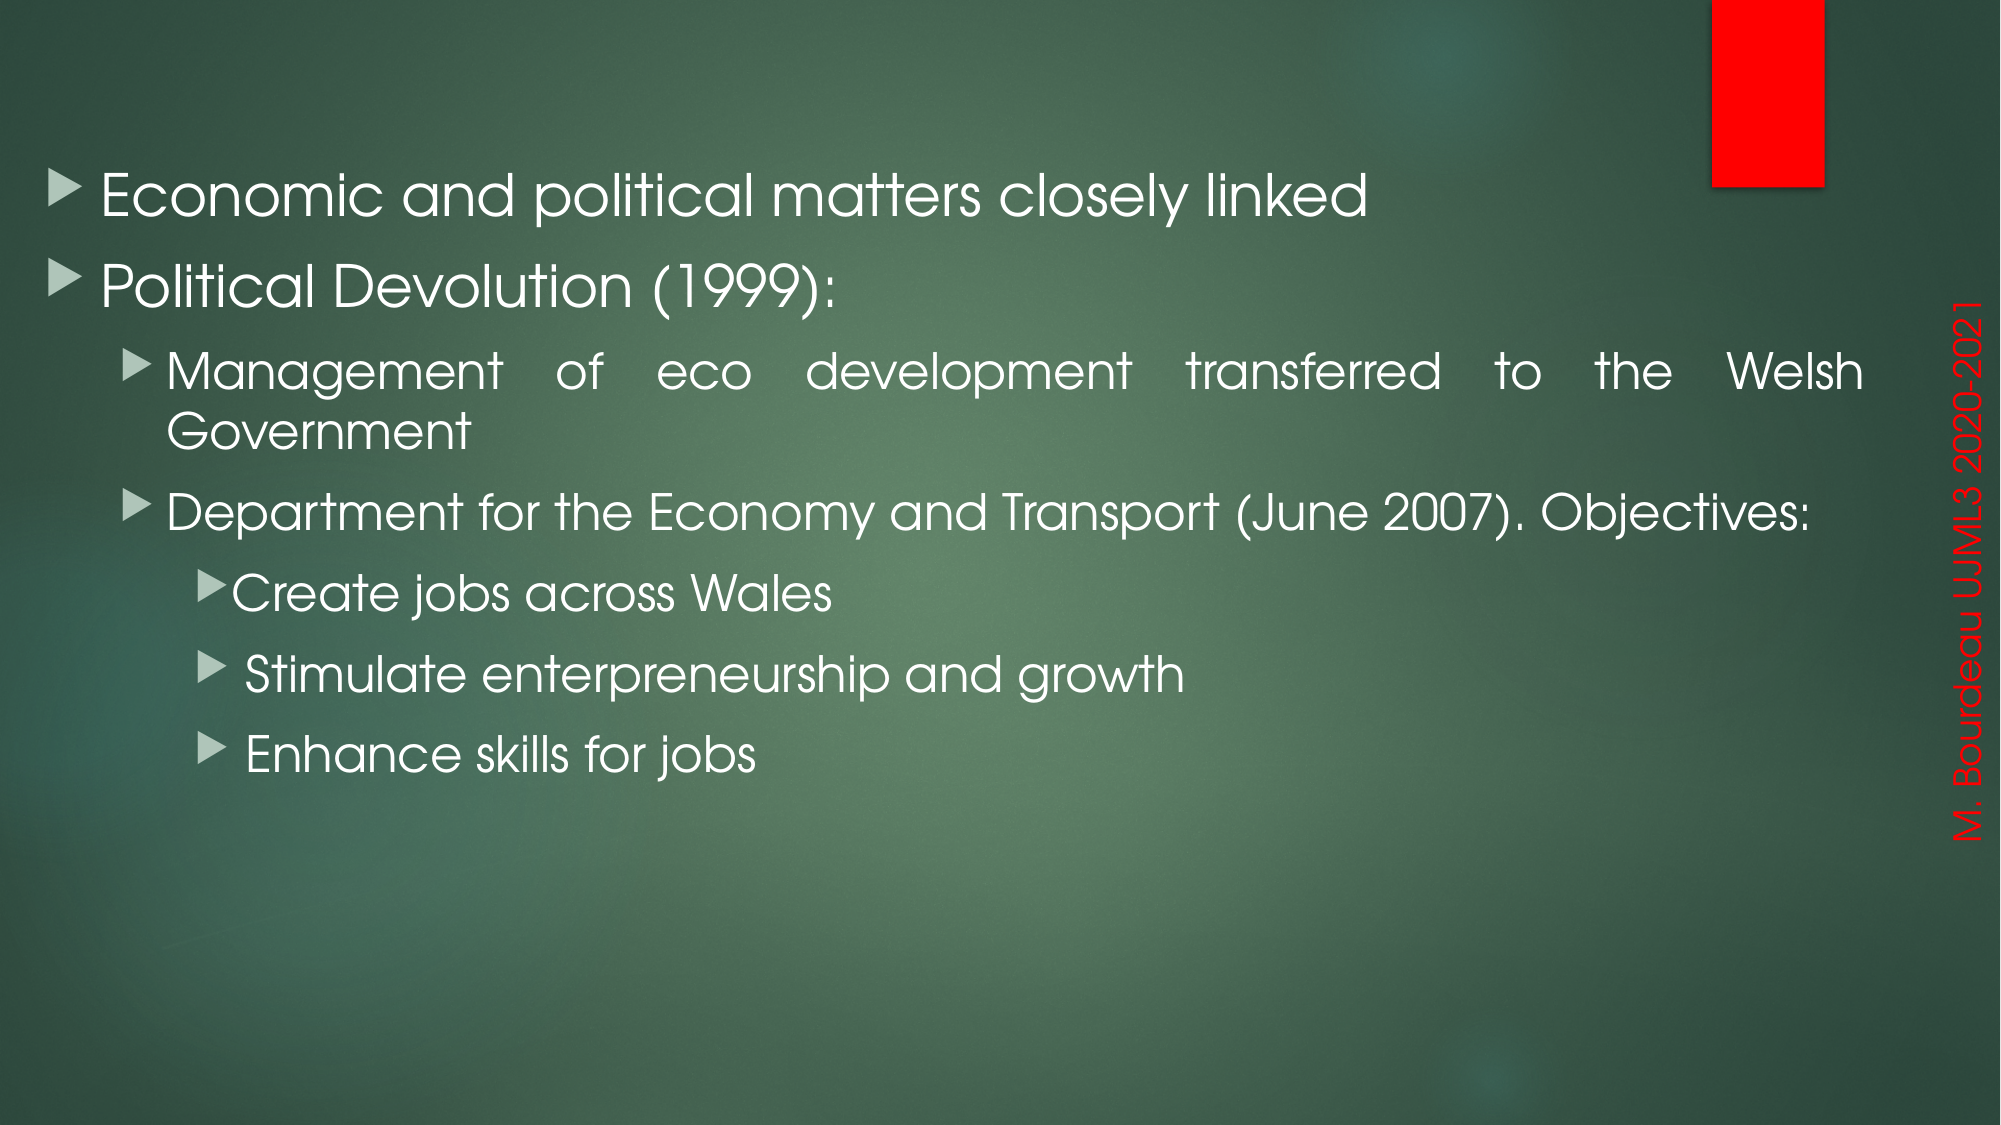

Economic and political matters closely linked
Political Devolution (1999):
Management of eco development transferred to the Welsh Government
Department for the Economy and Transport (June 2007). Objectives:
Create jobs across Wales
 Stimulate enterpreneurship and growth
 Enhance skills for jobs
M. Bourdeau UJML3 2020-2021